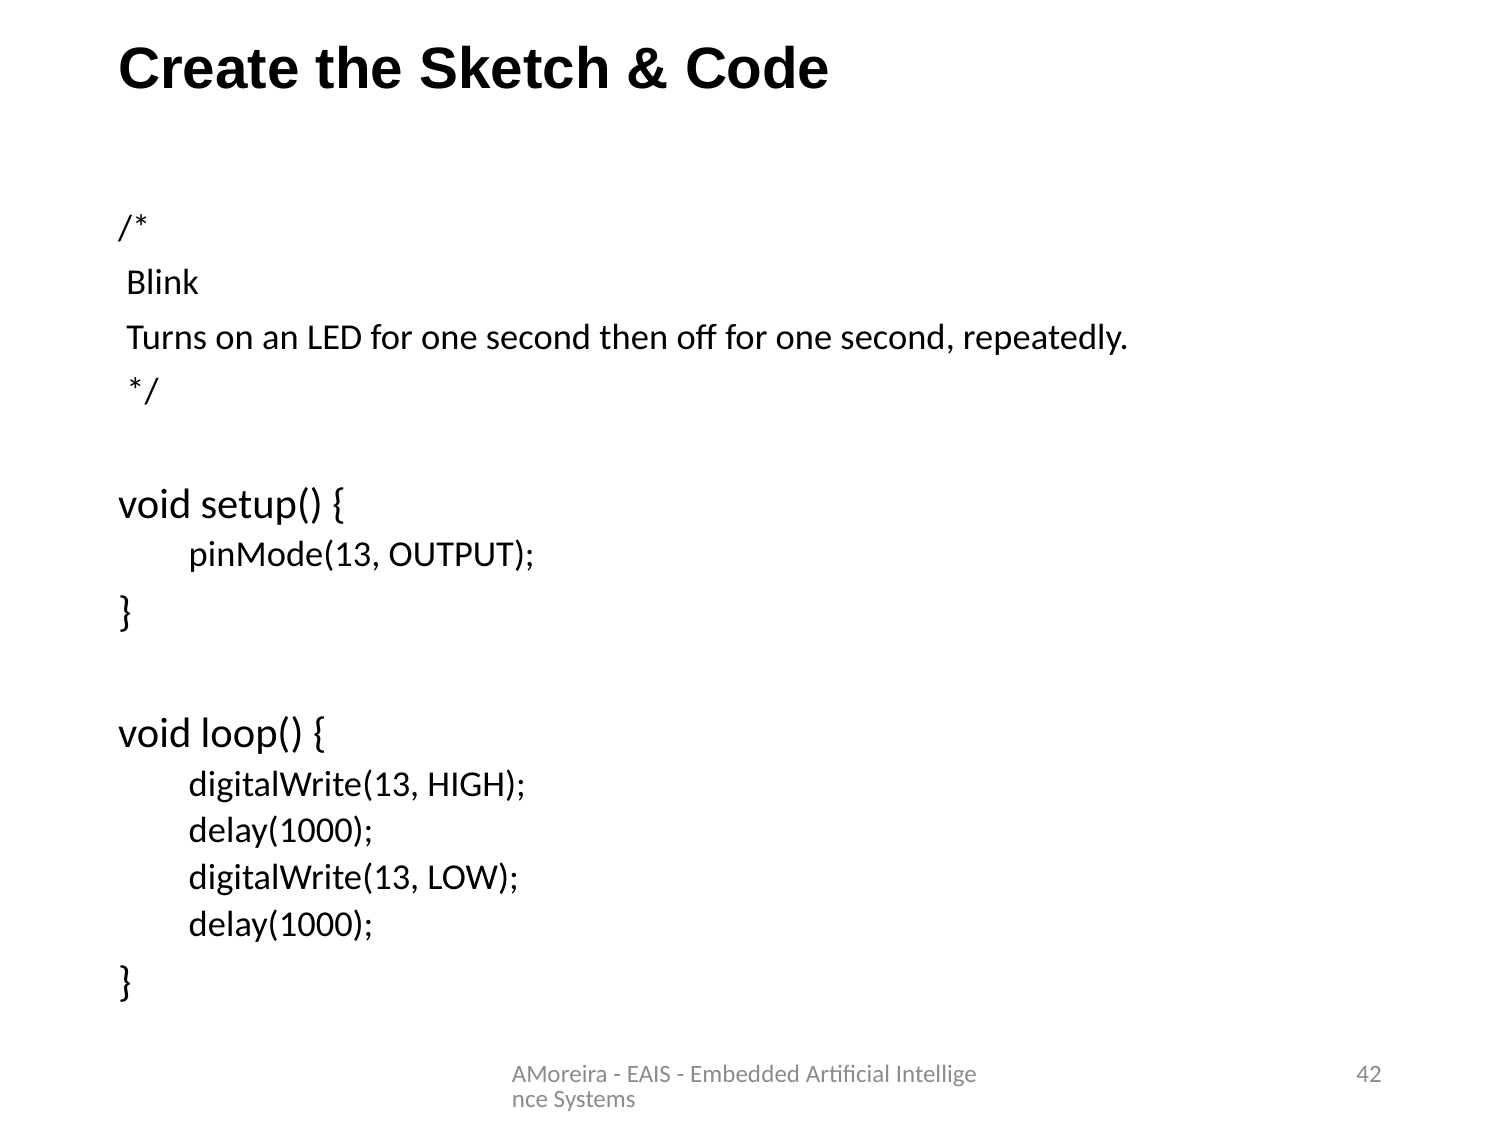

# Create the Sketch & Code
/*
 Blink
 Turns on an LED for one second then off for one second, repeatedly.
 */

void setup() {
pinMode(13, OUTPUT);
}

void loop() {
digitalWrite(13, HIGH);
delay(1000);
digitalWrite(13, LOW);
delay(1000);
}

AMoreira - EAIS - Embedded Artificial Intelligence Systems
42